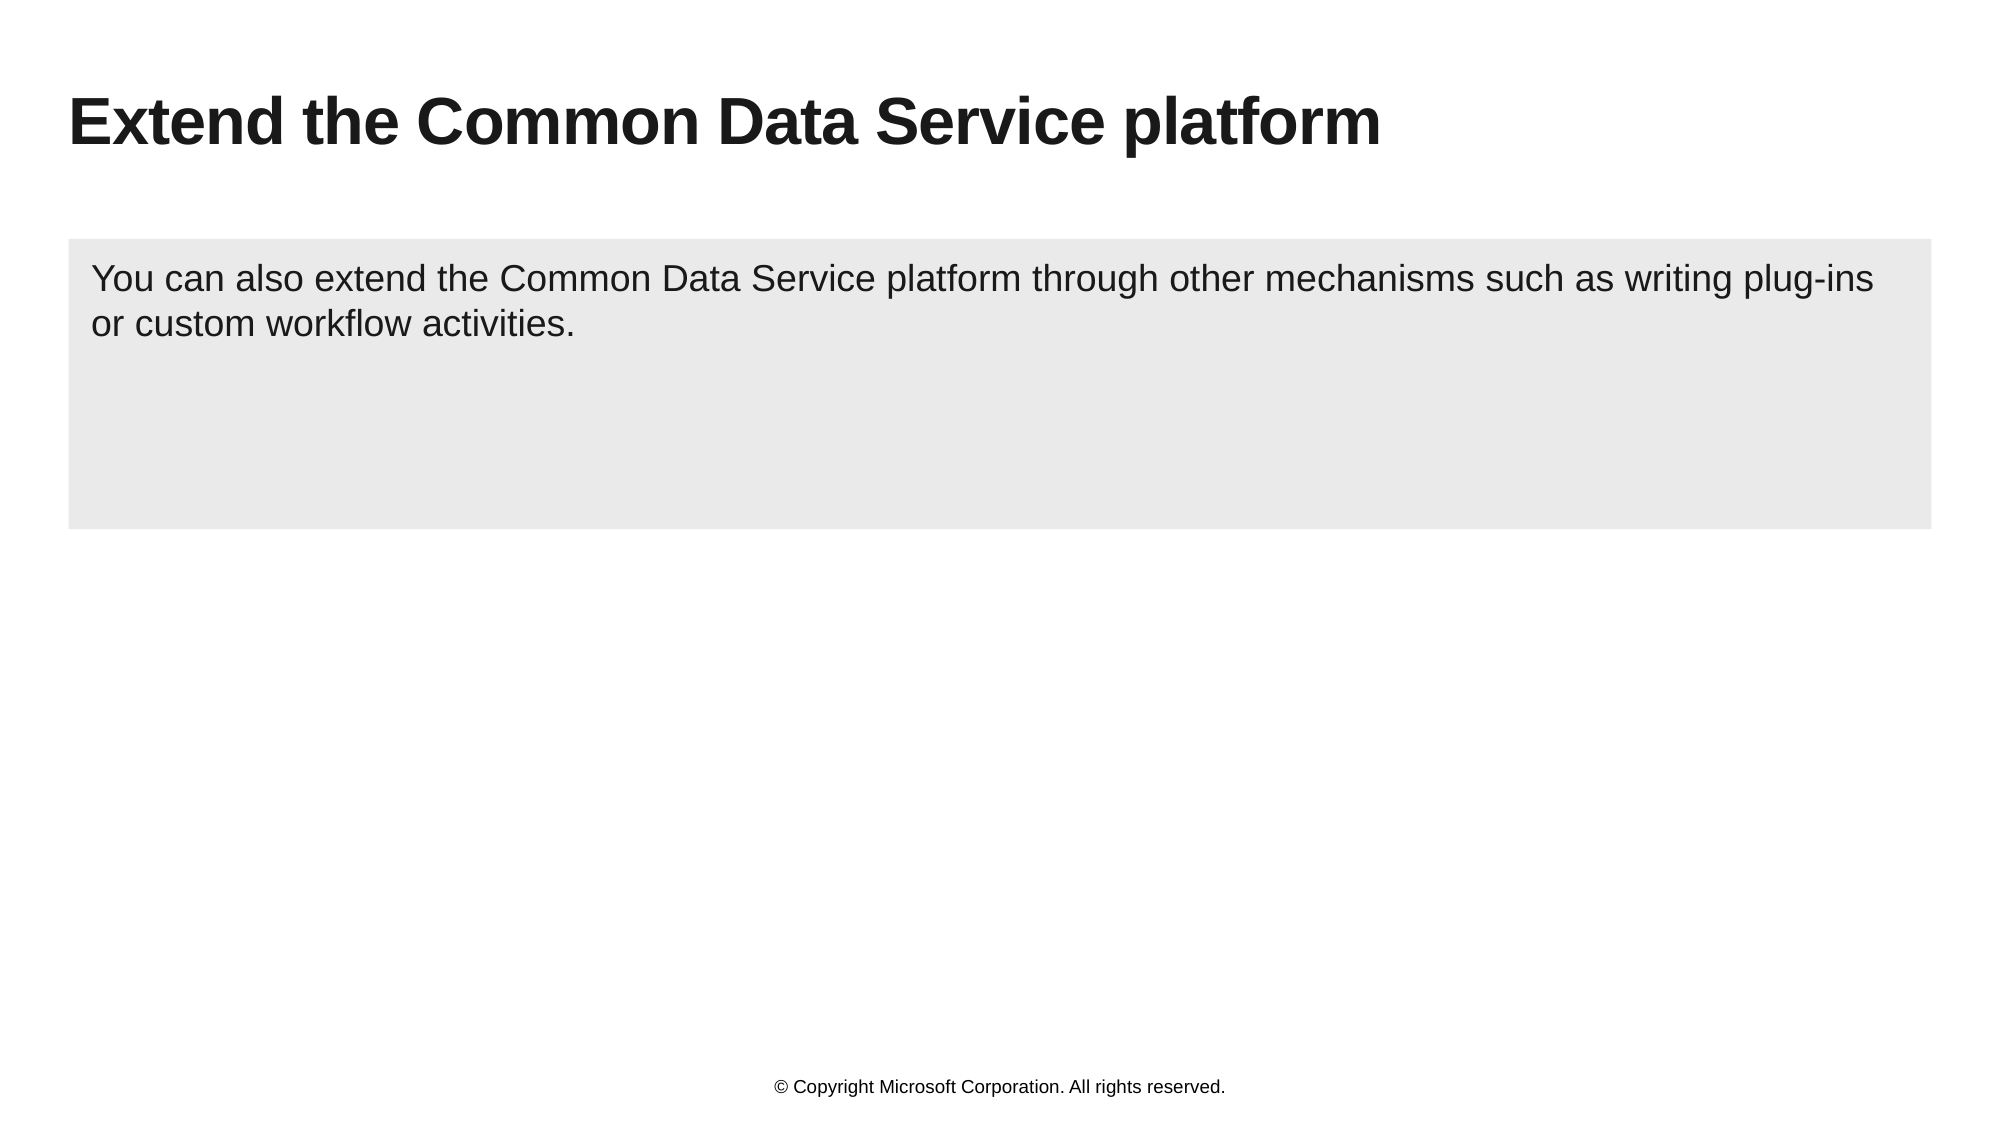

# Extend the Common Data Service platform
You can also extend the Common Data Service platform through other mechanisms such as writing plug-ins or custom workflow activities.